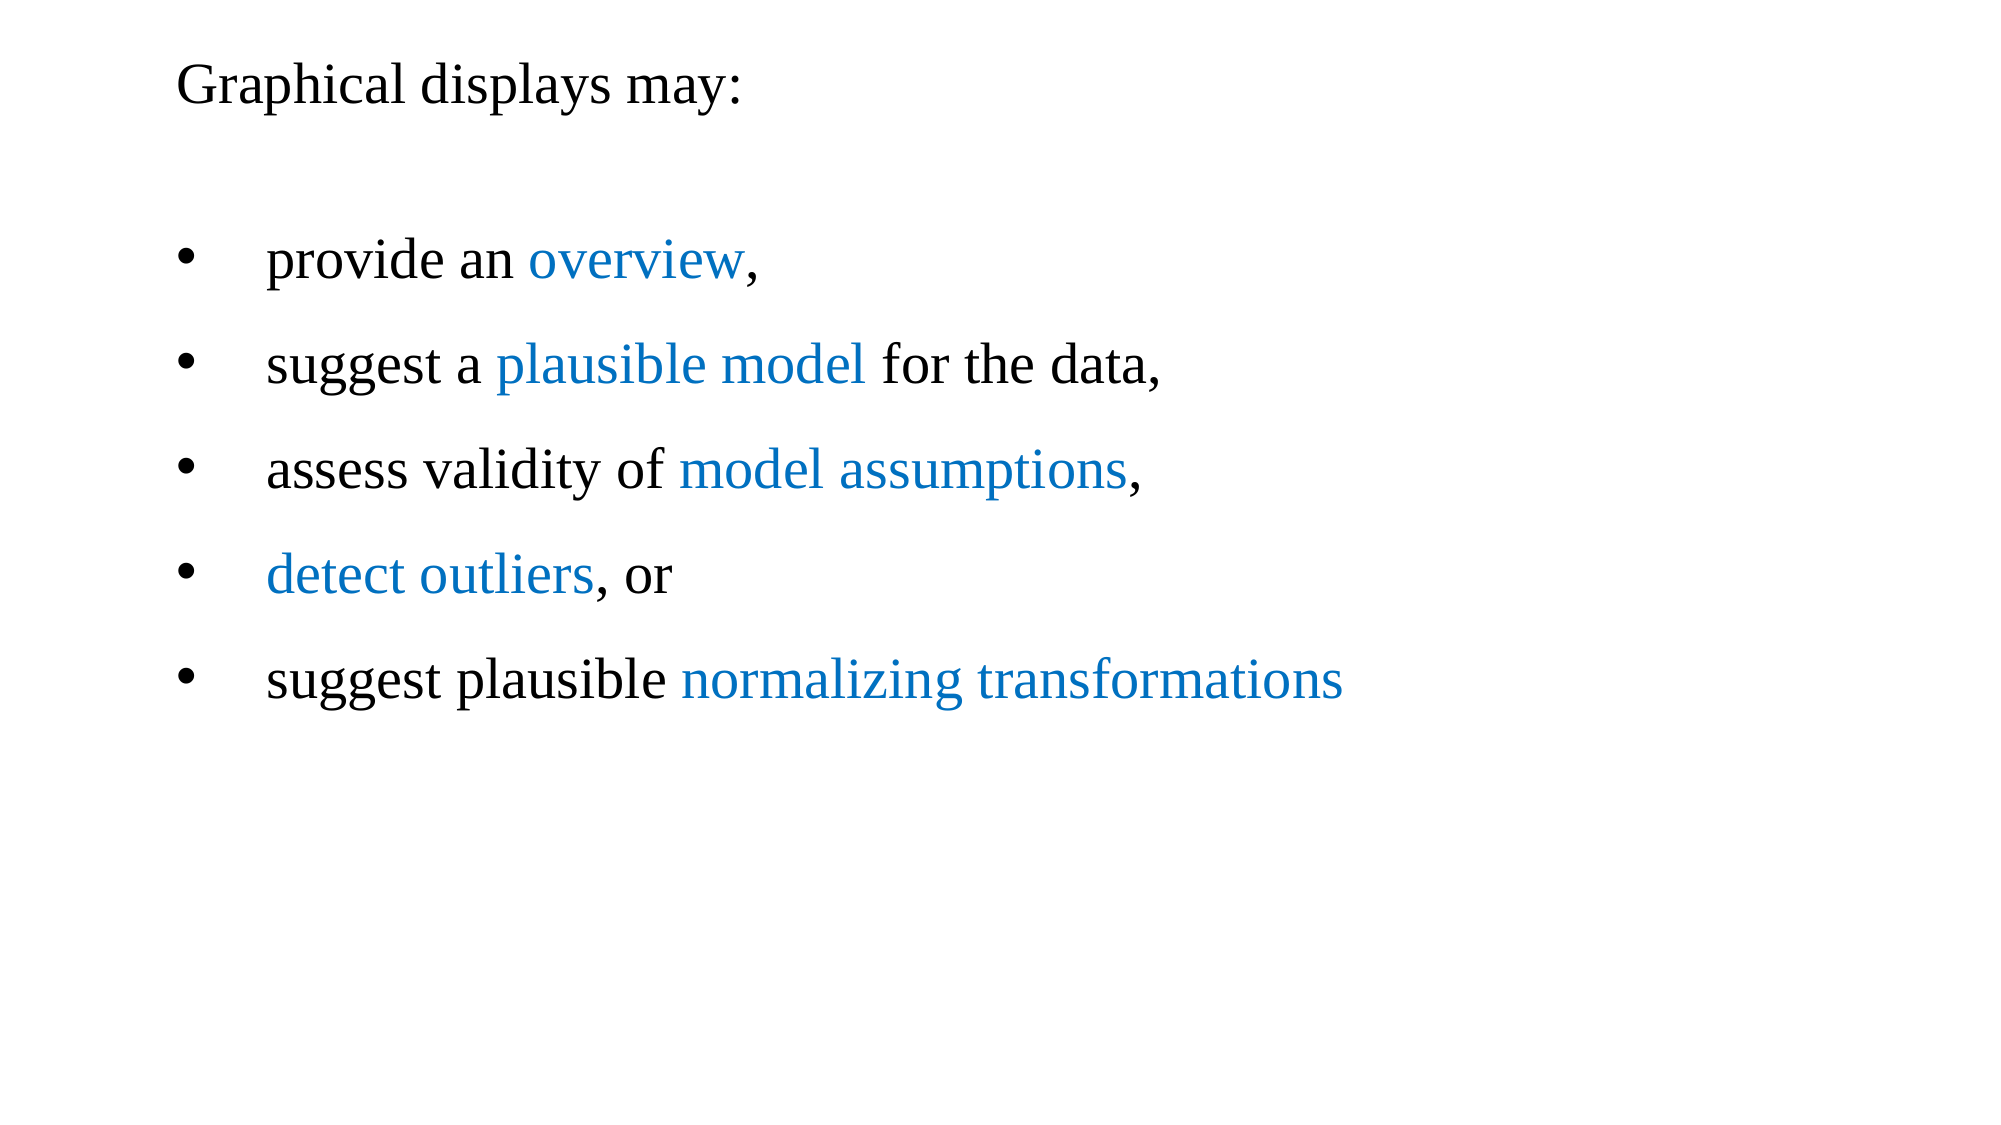

Graphical displays may:

 provide an overview,
 suggest a plausible model for the data,
 assess validity of model assumptions,
 detect outliers, or
 suggest plausible normalizing transformations